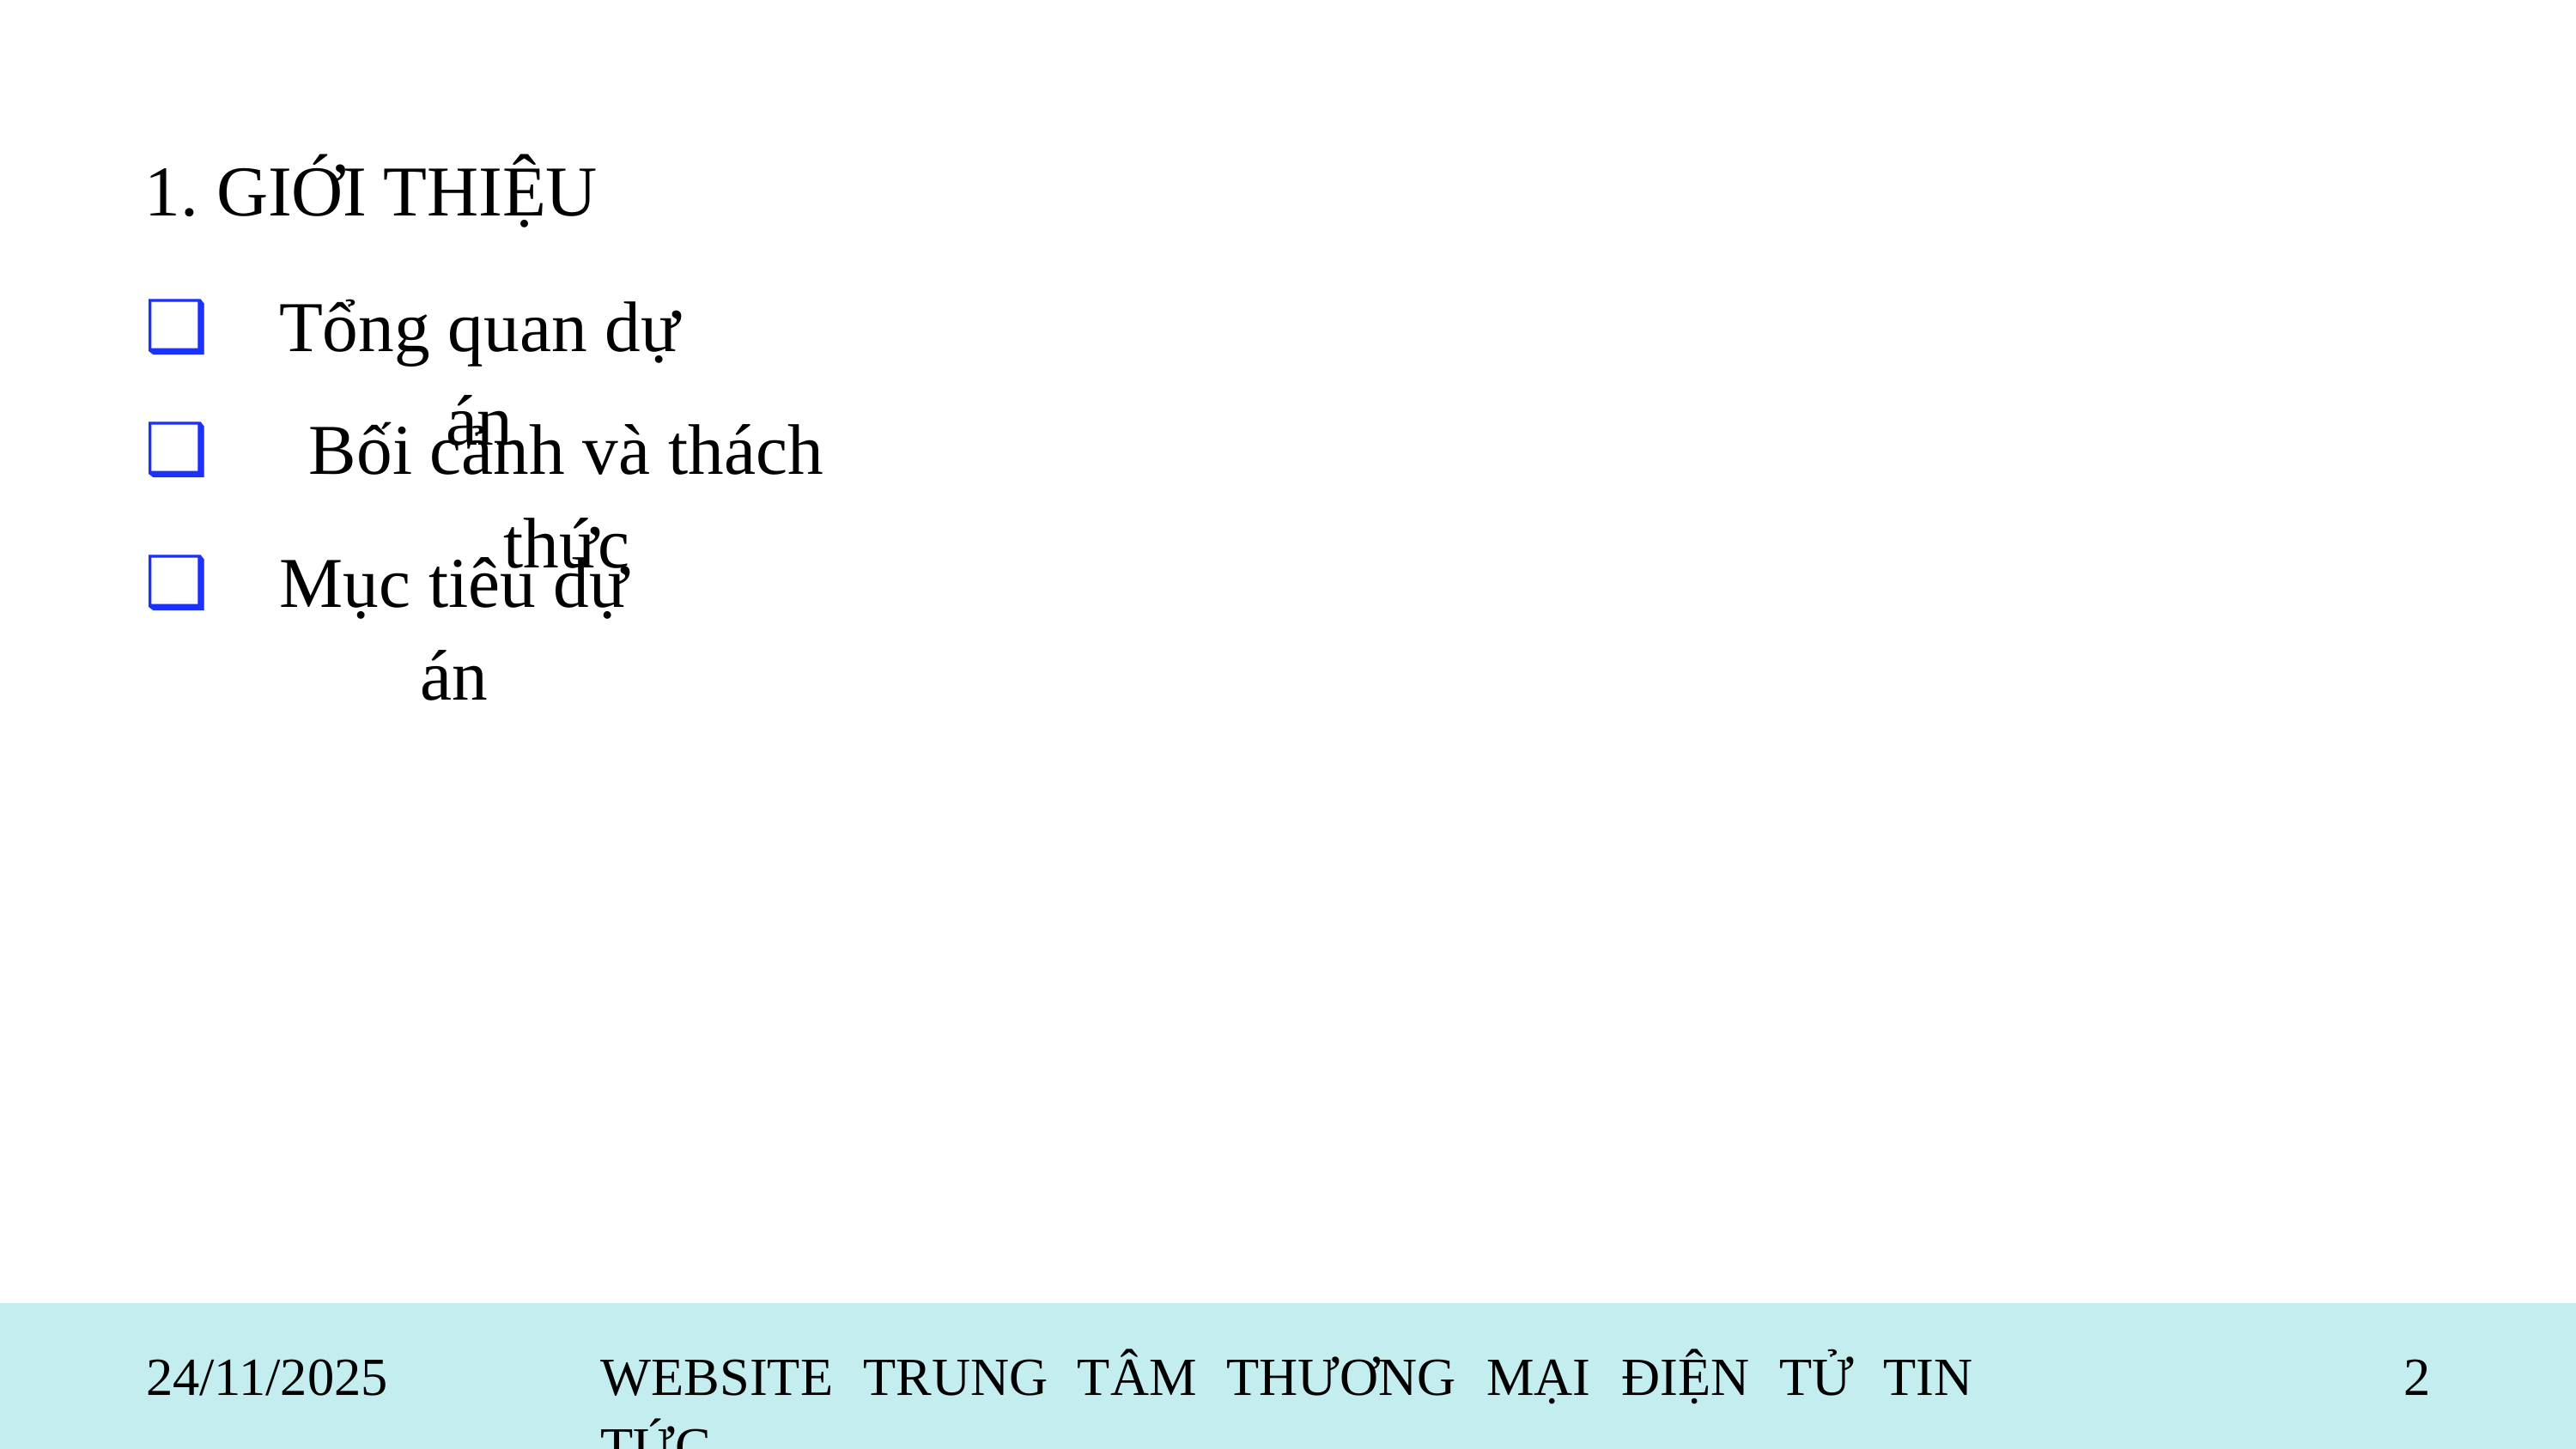

1. GIỚI THIỆU
❑
Tổng quan dự án
❑
Bối cảnh và thách thức
❑
Mục tiêu dự án

24/11/2025
WEBSITE TRUNG TÂM THƯƠNG MẠI ĐIỆN TỬ TIN TỨC
2